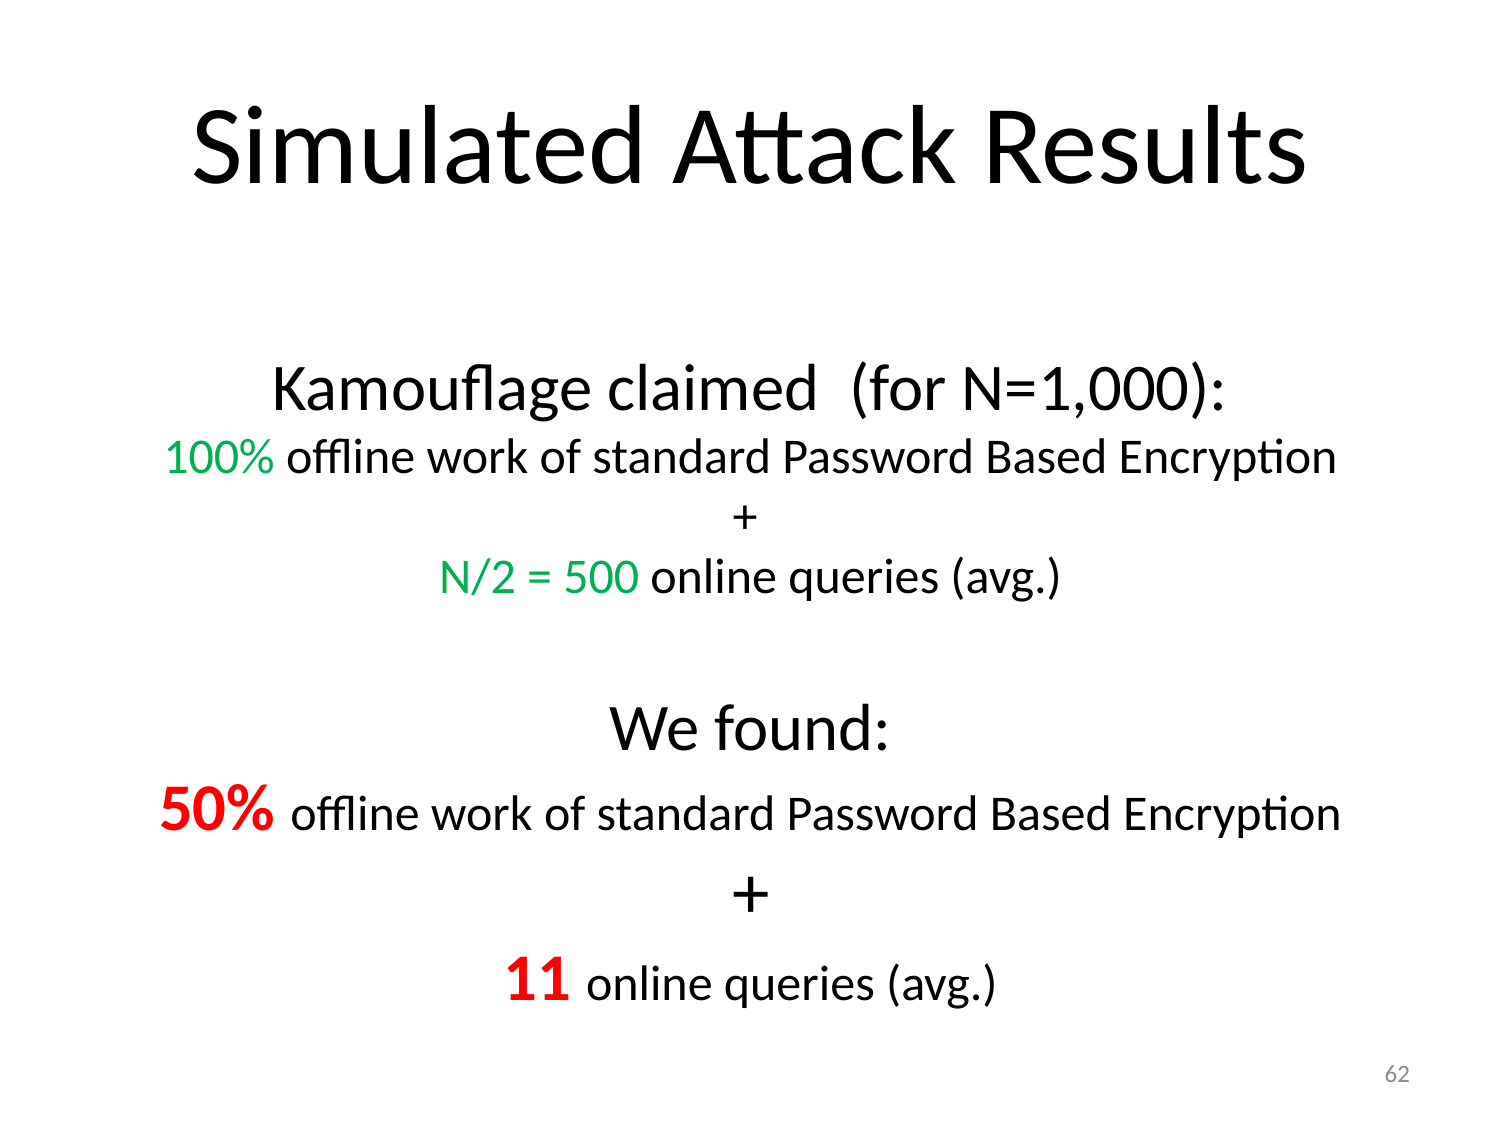

# Simulated Attack Results
Kamouflage claimed  (for N=1,000):
100% offline work of standard Password Based Encryption
+
N/2 = 500 online queries (avg.)

We found:
50% offline work of standard Password Based Encryption
+
11 online queries (avg.)
62